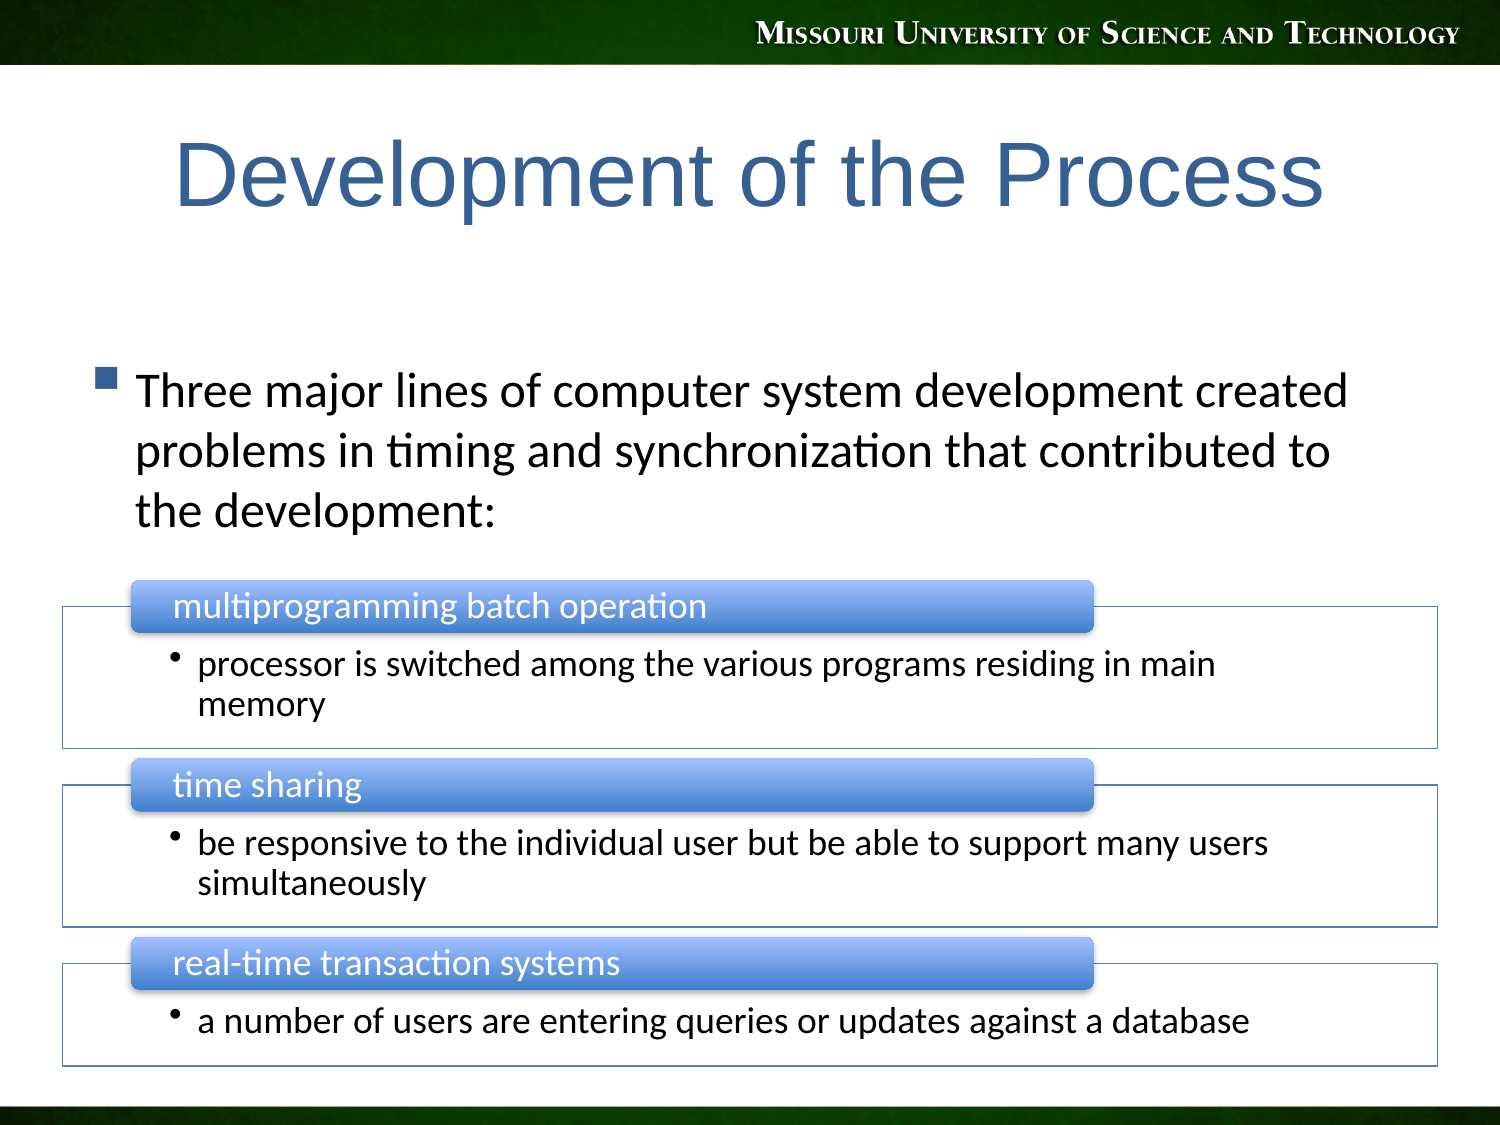

# Development of the Process
 Three major lines of computer system development created
    problems in timing and synchronization that contributed to
    the development:

processor is switched among the various programs residing in main memory
multiprogramming batch operation
be responsive to the individual user but be able to support many users simultaneously
time sharing
a number of users are entering queries or updates against a database
real-time transaction systems